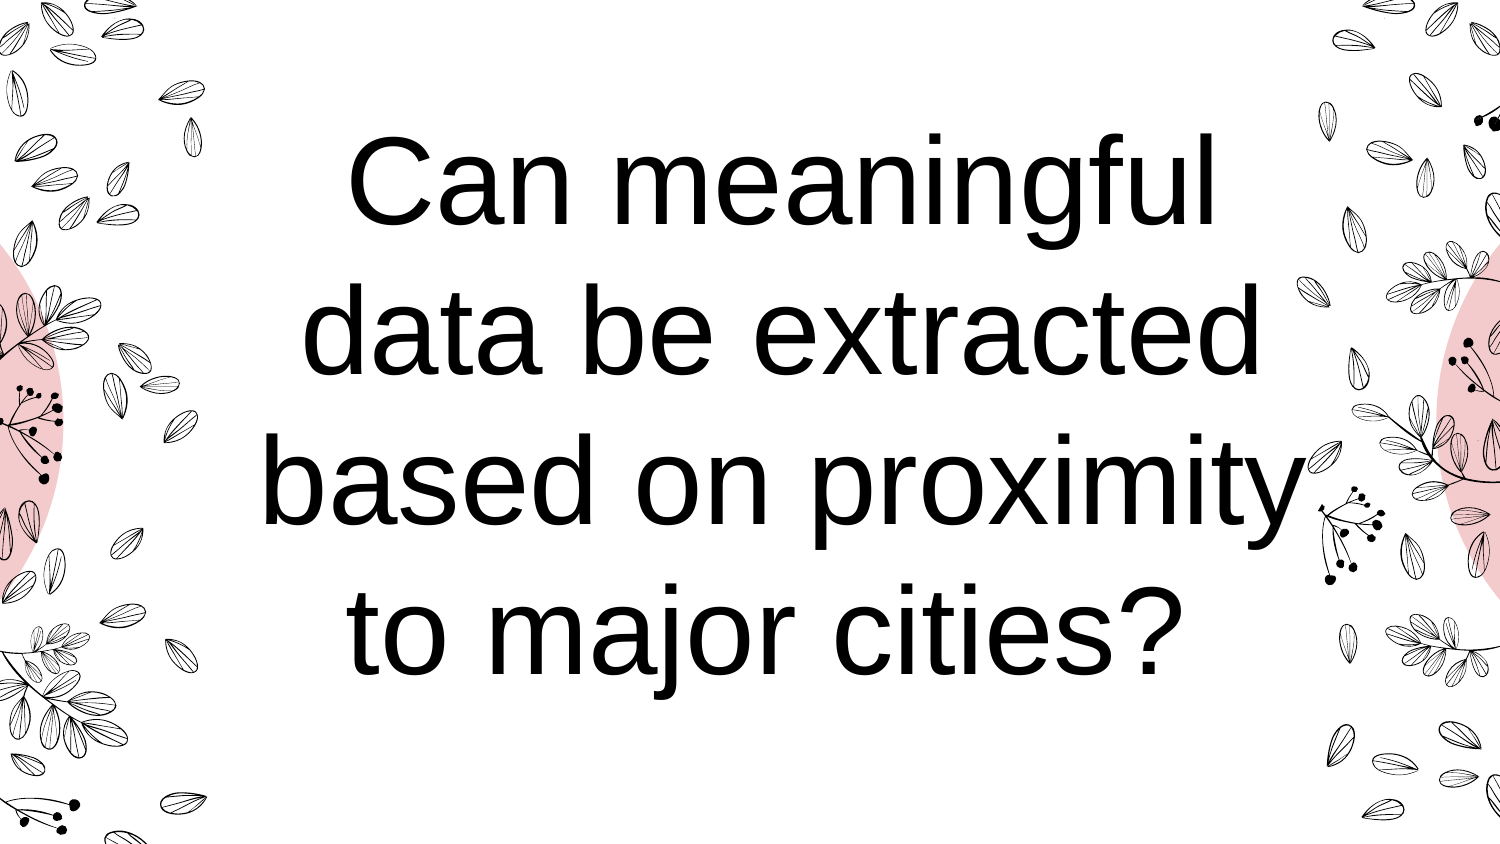

Can meaningful data be extracted based on proximity to major cities?